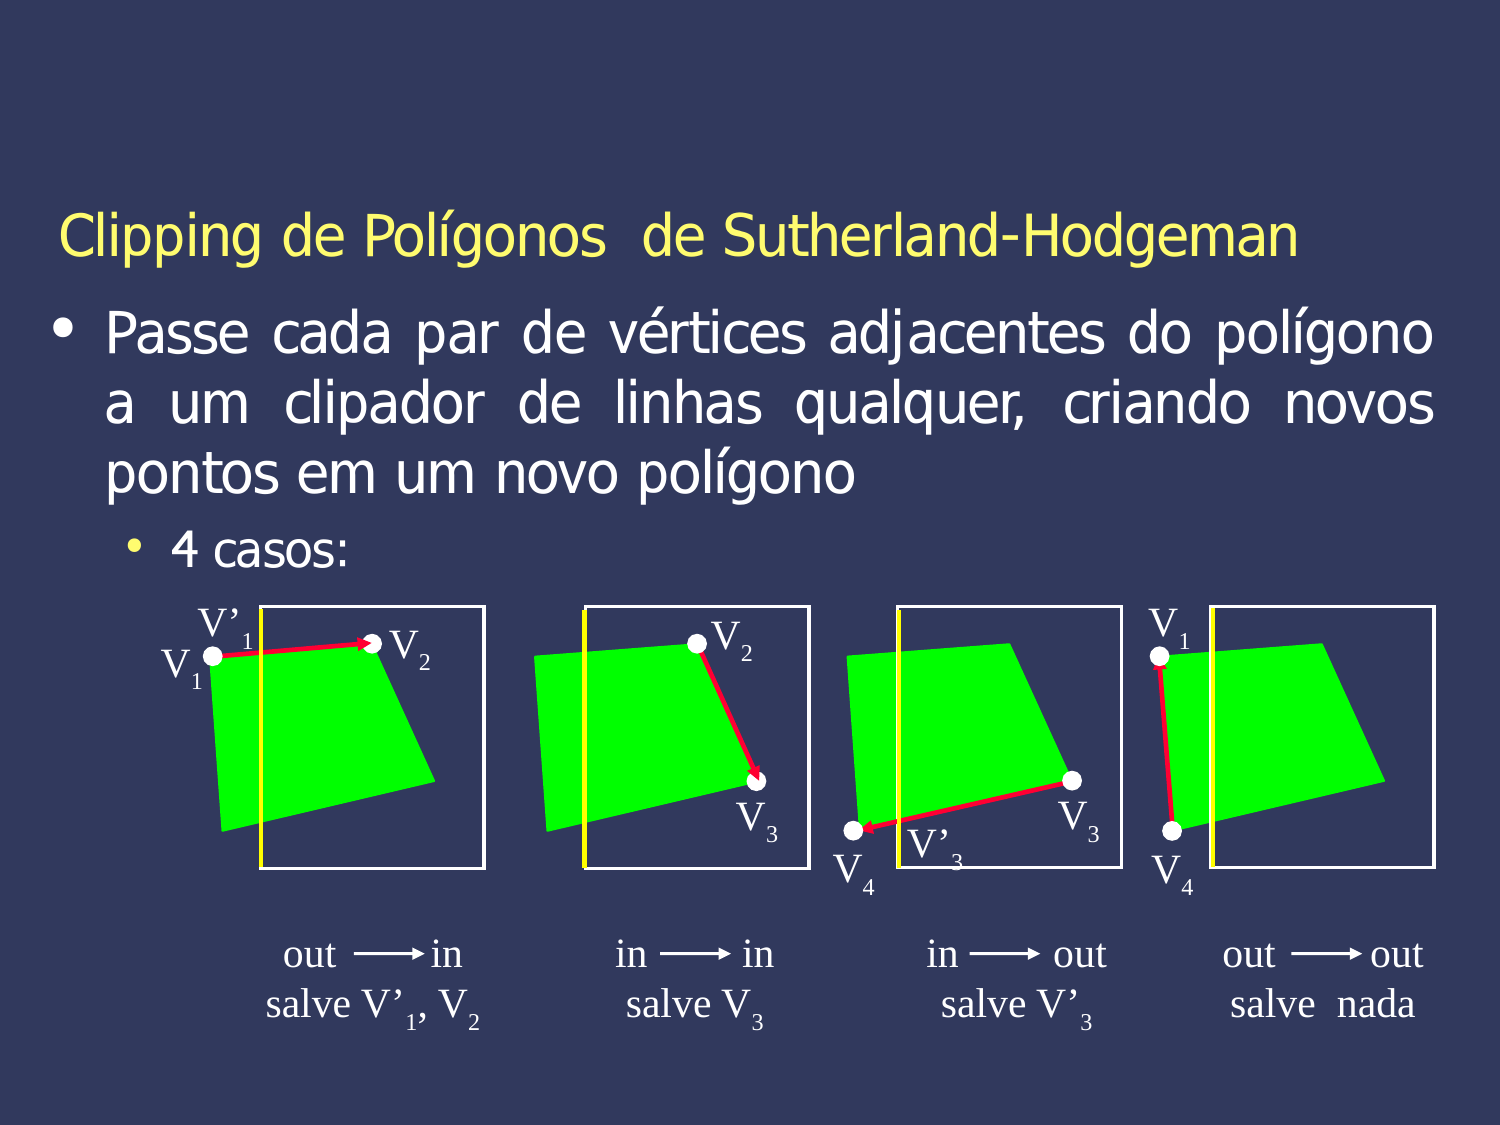

Clipping de Polígonos  de Sutherland-Hodgeman
Passe cada par de vértices adjacentes do polígono a um clipador de linhas qualquer, criando novos pontos em um novo polígono
4 casos:
V’1

V2
V1
V1

V4
V2

V3

V3
V’3
V4
out         in
salve V’1, V2

in         in
salve V3

in         out
salve V’3

out         out
salve  nada